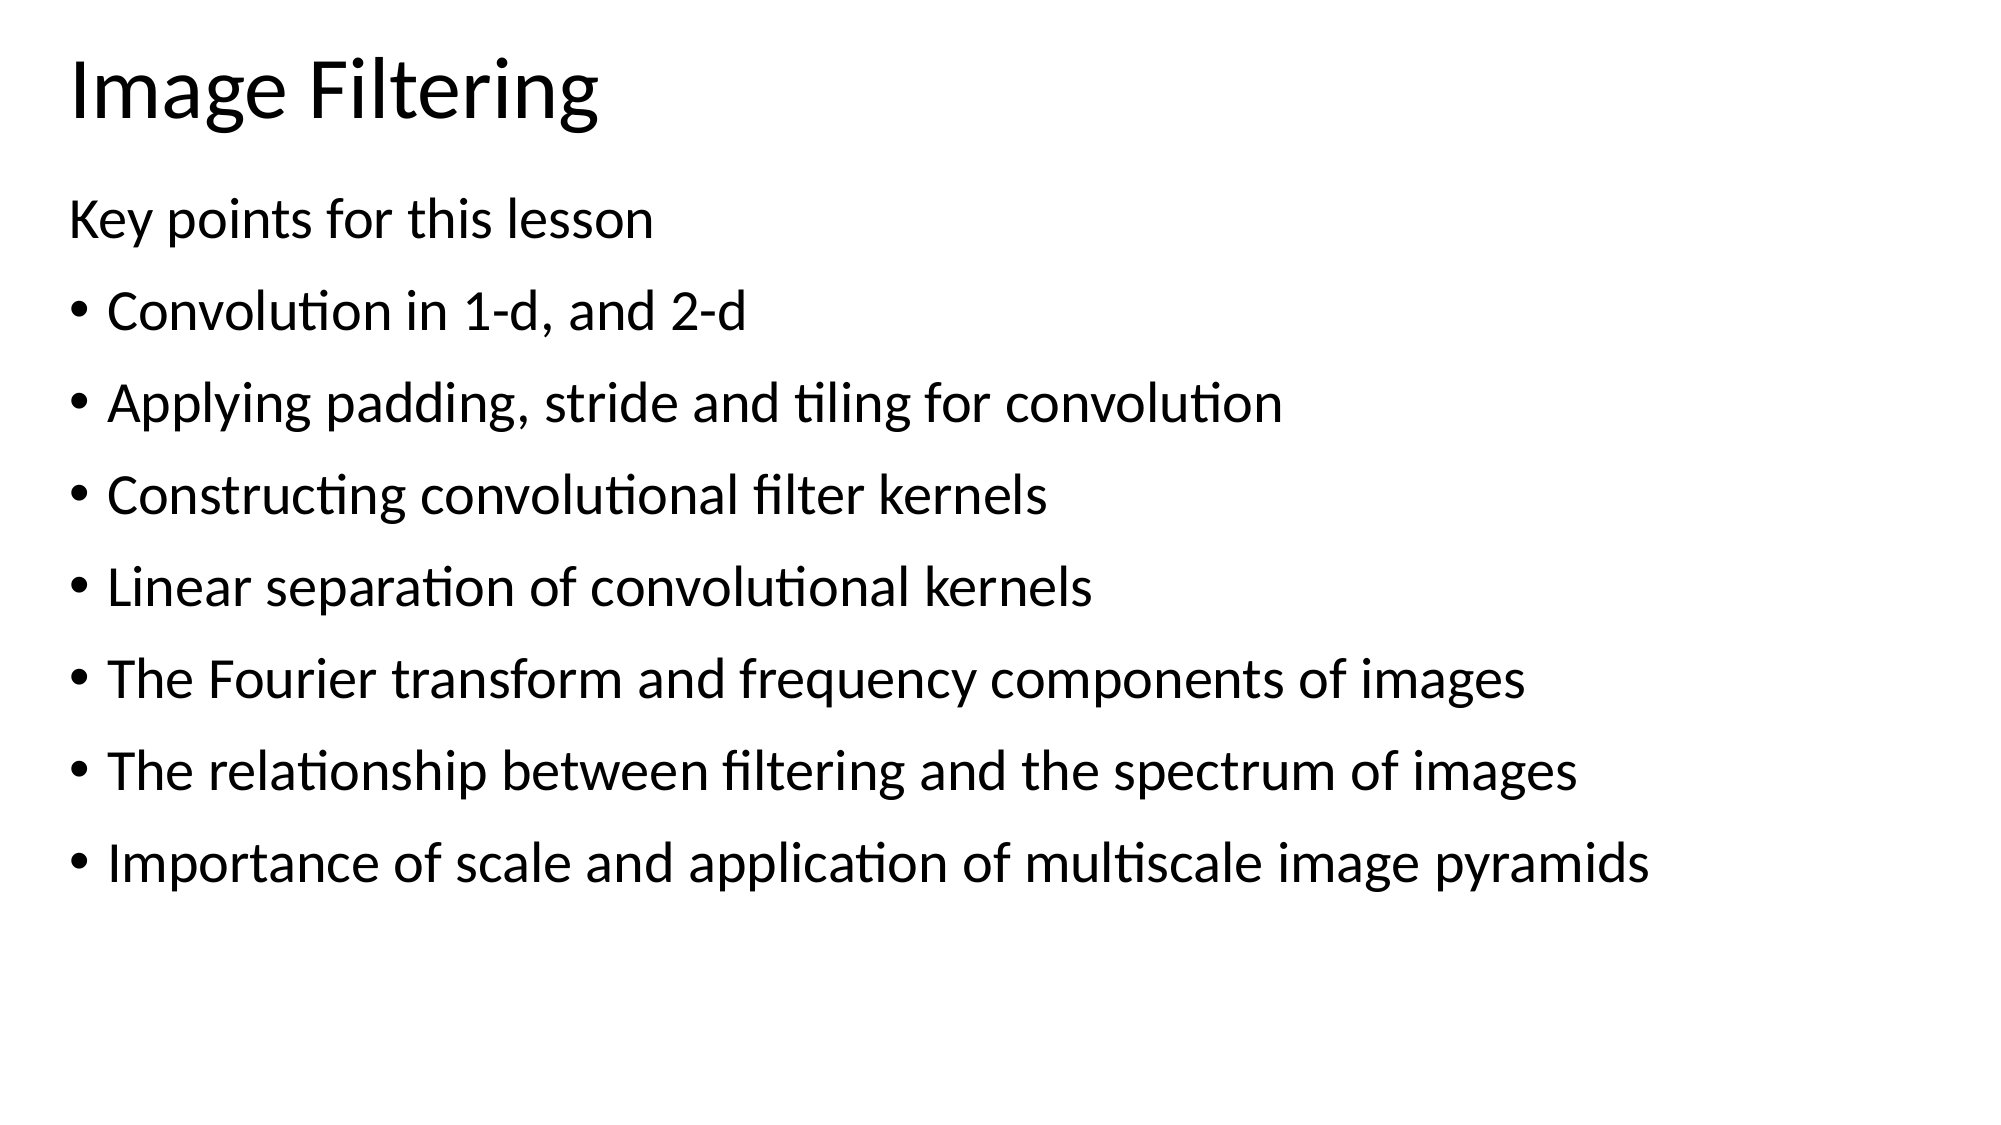

# Image Filtering
Key points for this lesson
Convolution in 1-d, and 2-d
Applying padding, stride and tiling for convolution
Constructing convolutional filter kernels
Linear separation of convolutional kernels
The Fourier transform and frequency components of images
The relationship between filtering and the spectrum of images
Importance of scale and application of multiscale image pyramids